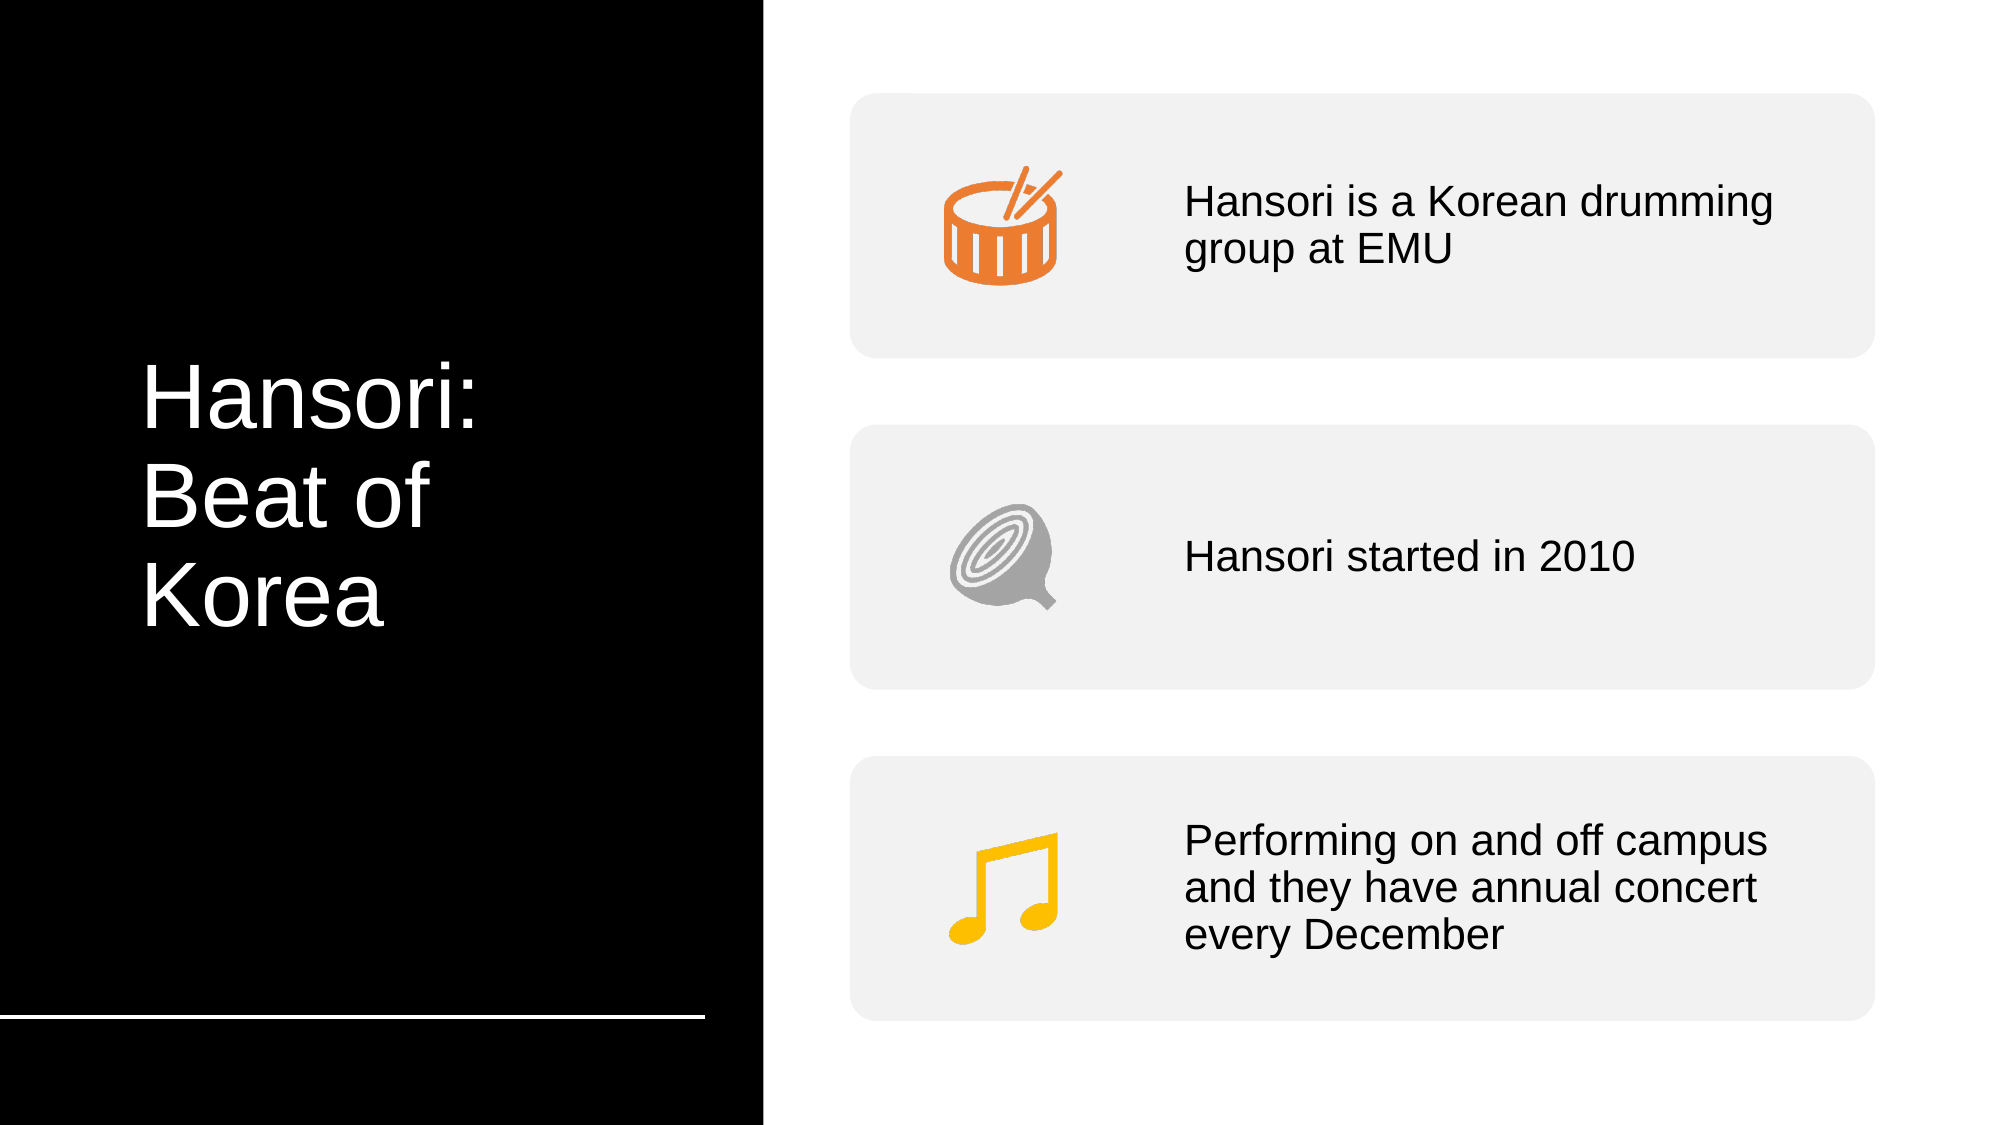

# Hansori: Beat of Korea
Hansori is a Korean drumming group at EMU
Hansori started in 2010
Performing on and off campus and they have annual concert every December